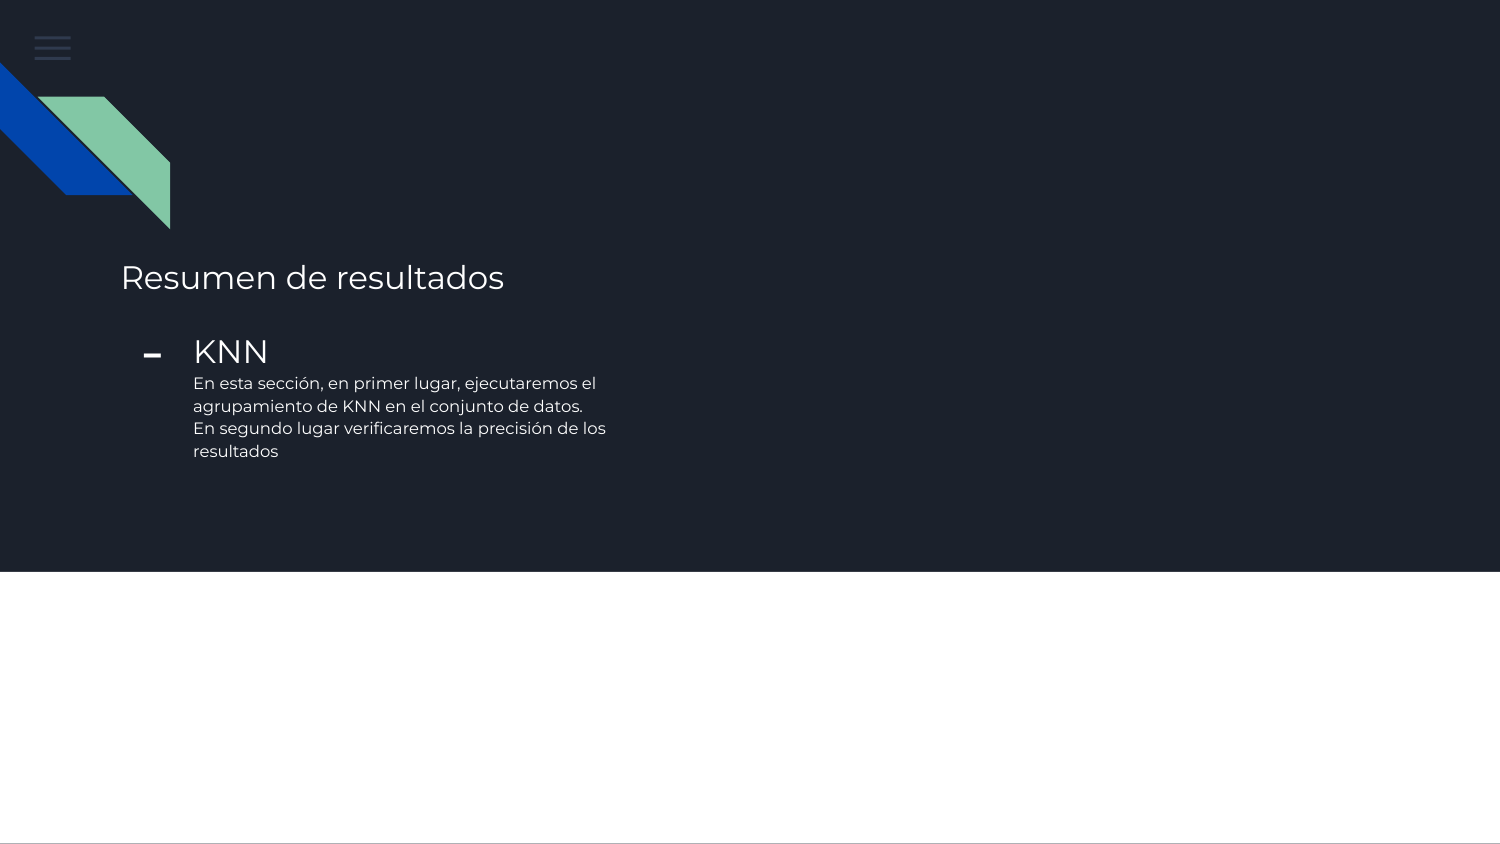

# Resumen de resultados
KNN
En esta sección, en primer lugar, ejecutaremos el agrupamiento de KNN en el conjunto de datos.
En segundo lugar verificaremos la precisión de los resultados